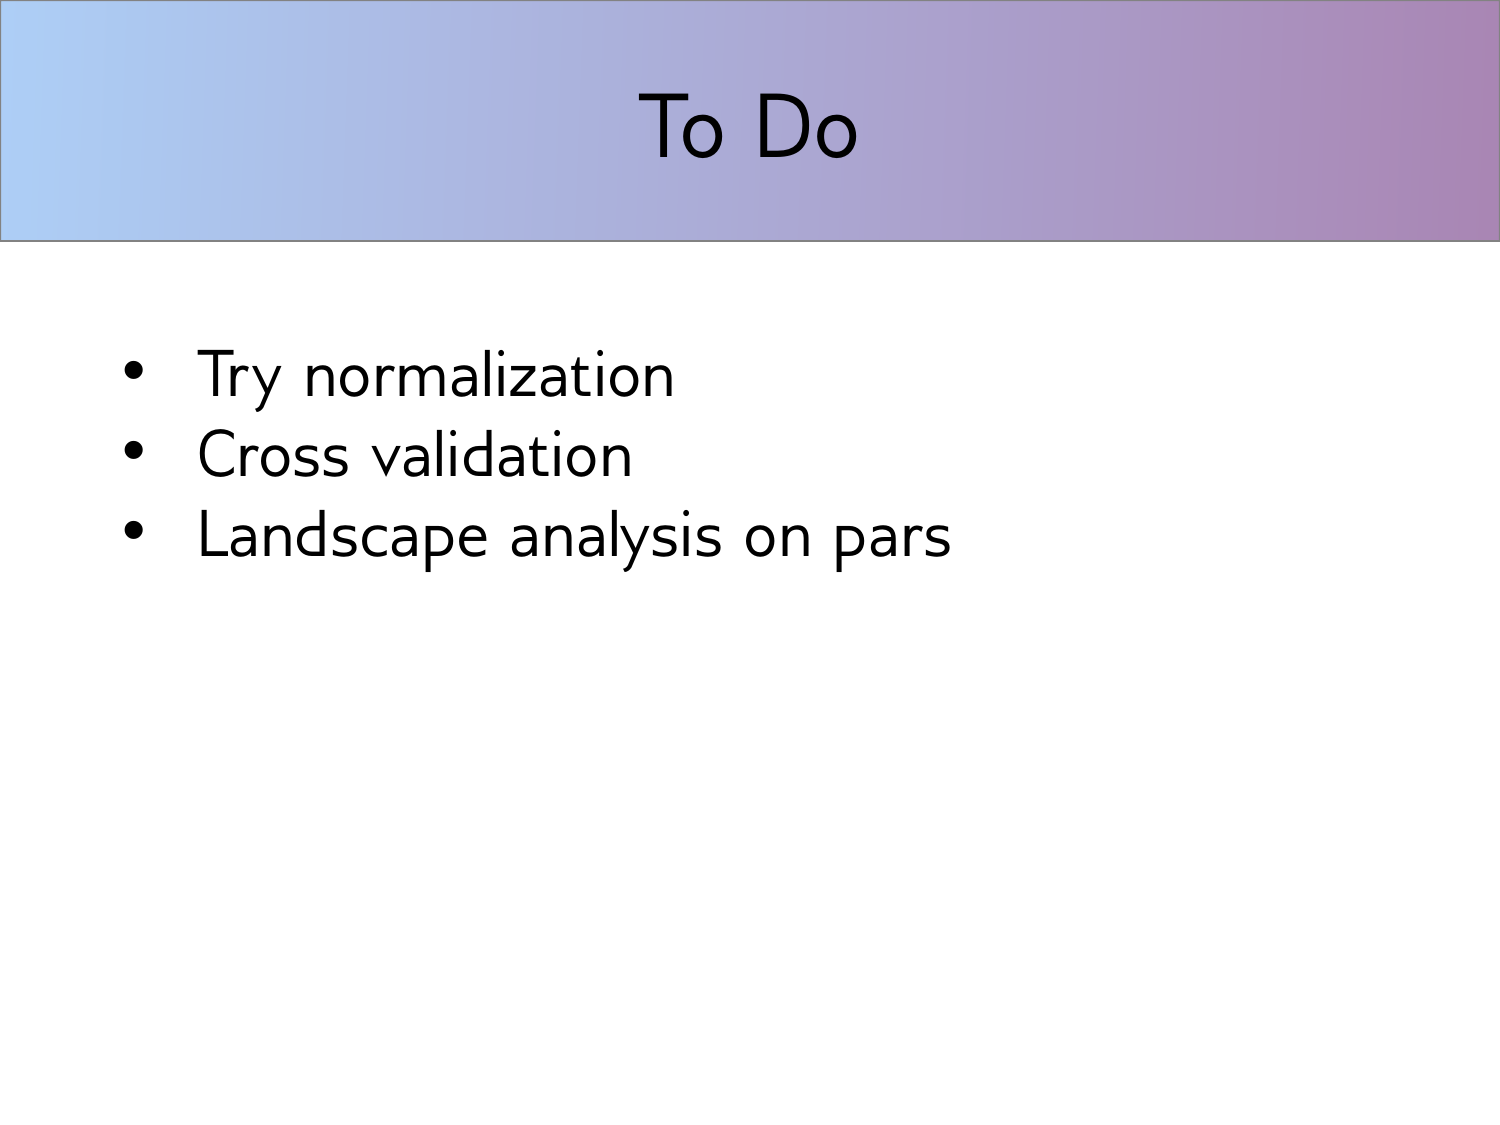

# To Do
Try normalization
Cross validation
Landscape analysis on pars